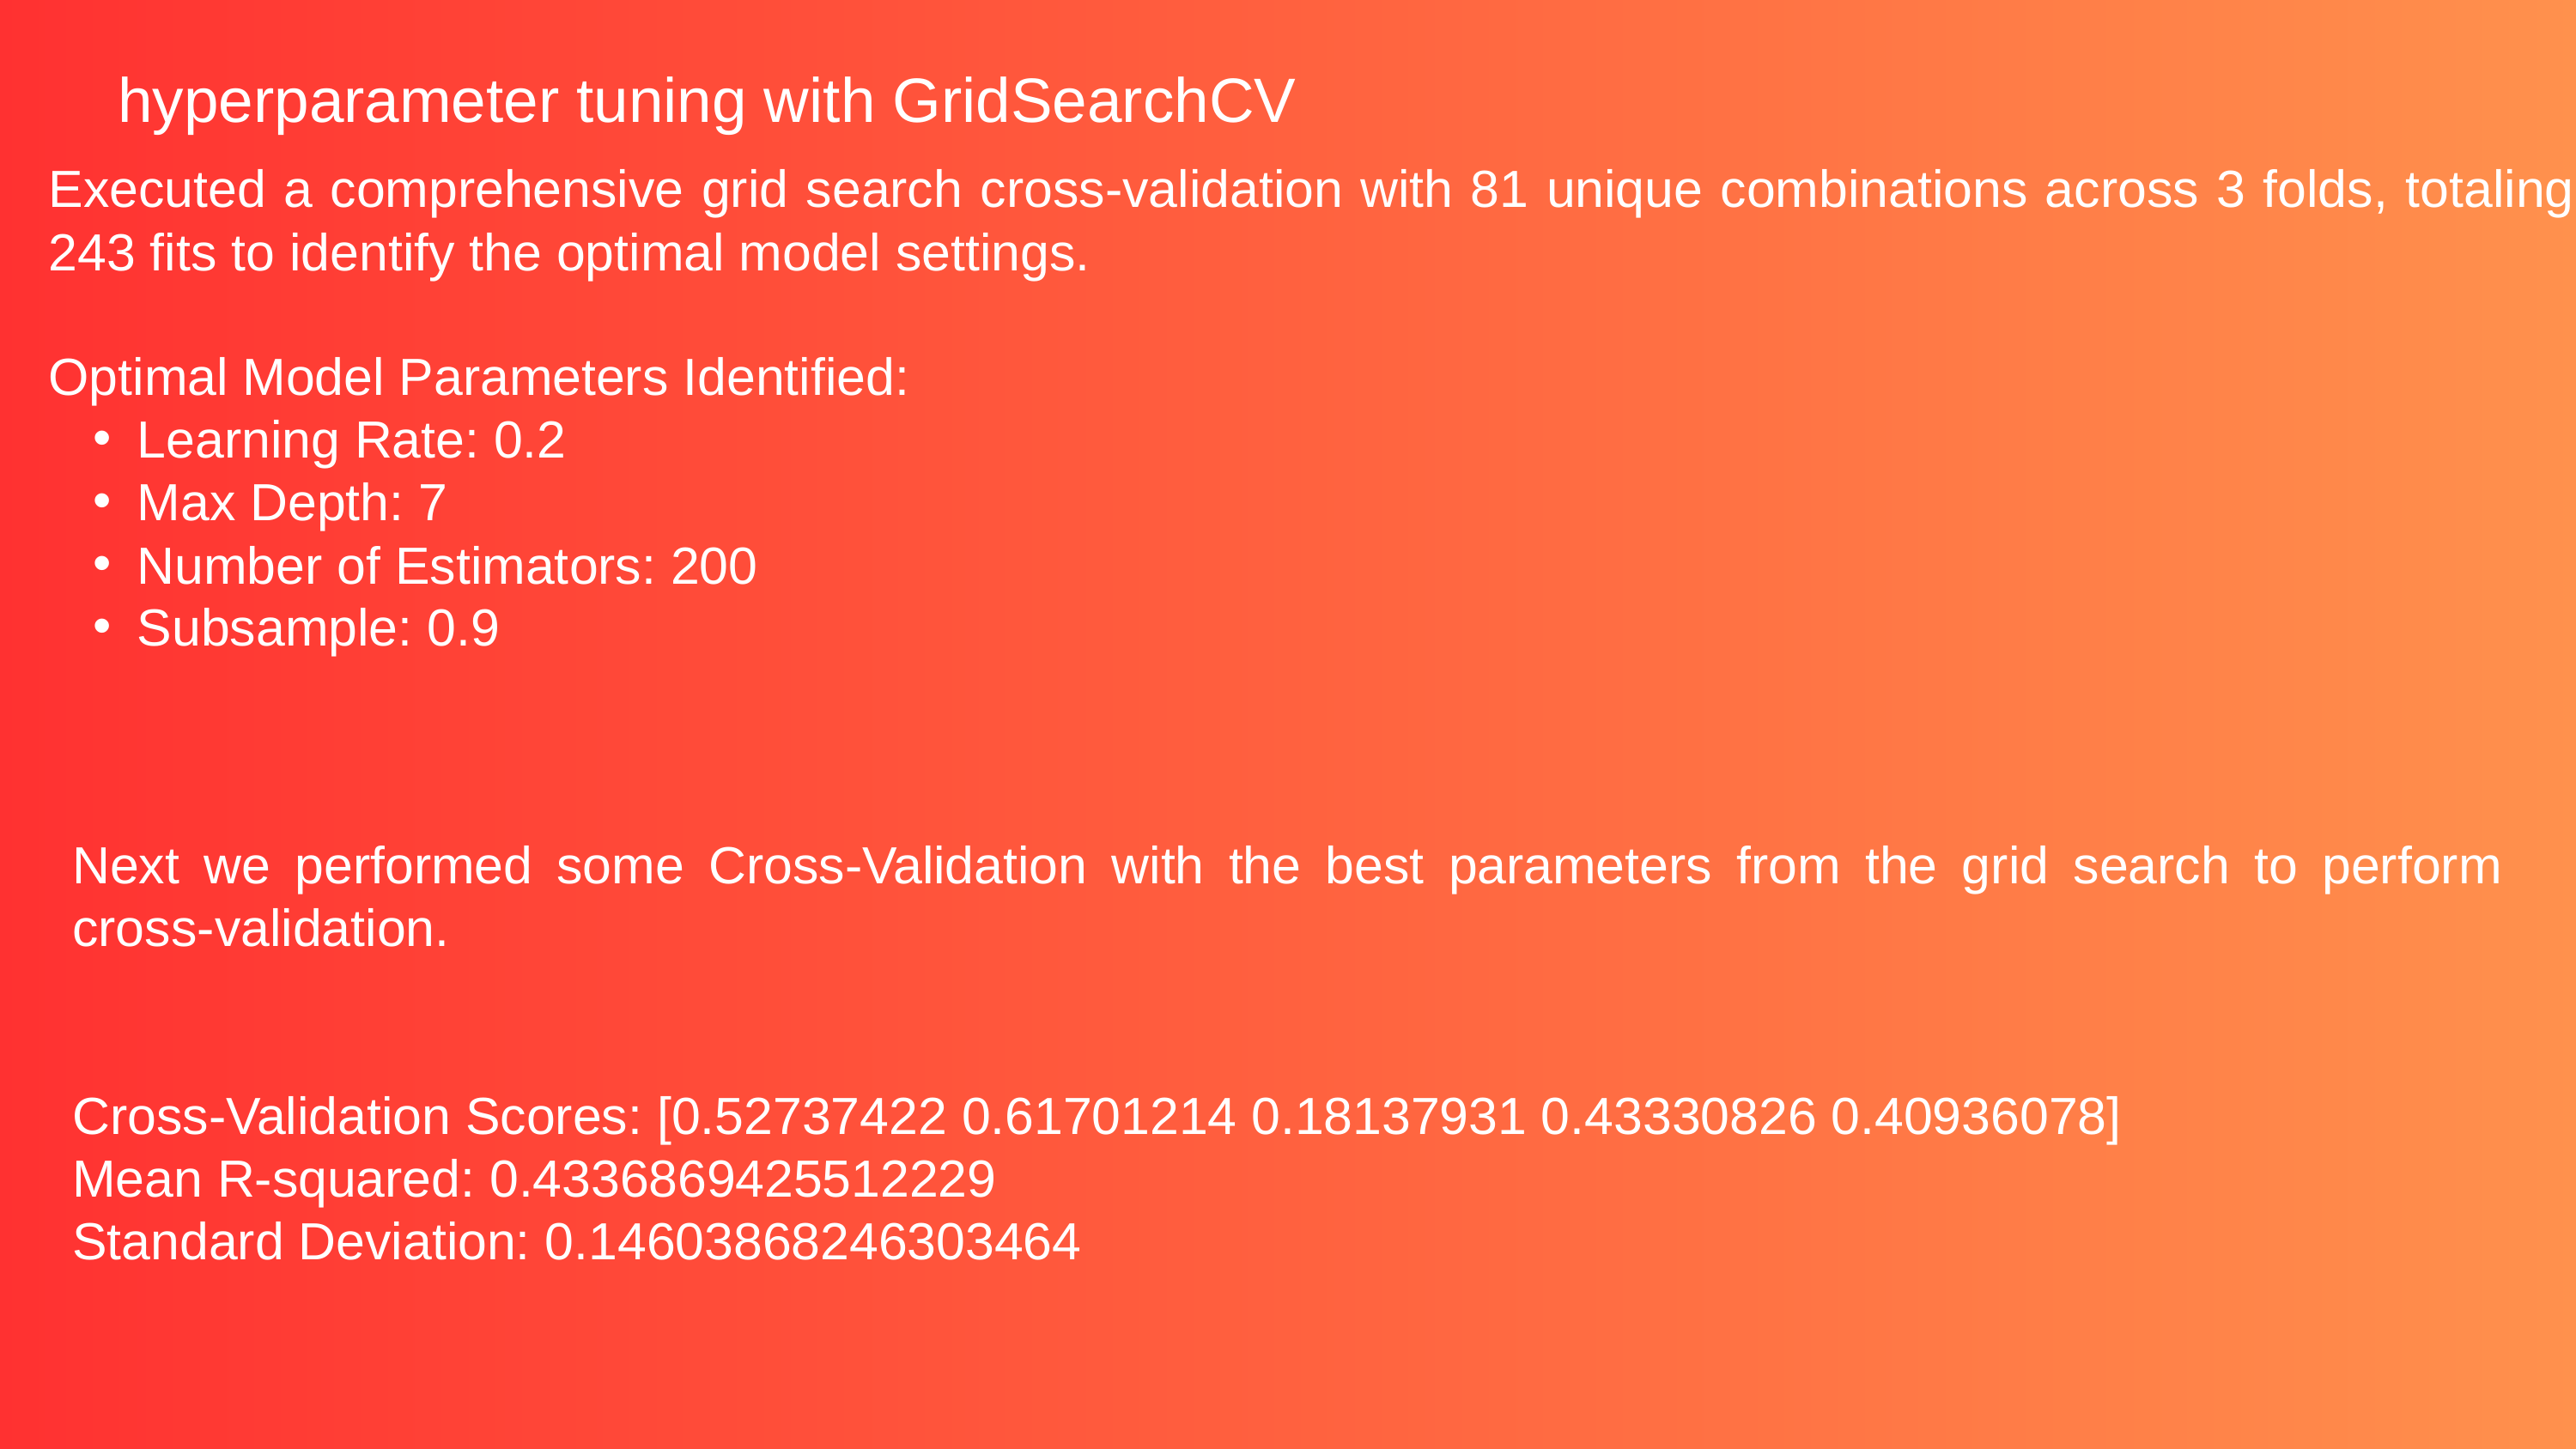

hyperparameter tuning with GridSearchCV

Executed a comprehensive grid search cross-validation with 81 unique combinations across 3 folds, totaling 243 fits to identify the optimal model settings.

Optimal Model Parameters Identified:
Learning Rate: 0.2
Max Depth: 7
Number of Estimators: 200
Subsample: 0.9

Next we performed some Cross-Validation with the best parameters from the grid search to perform cross-validation.

Cross-Validation Scores: [0.52737422 0.61701214 0.18137931 0.43330826 0.40936078]
Mean R-squared: 0.4336869425512229
Standard Deviation: 0.14603868246303464